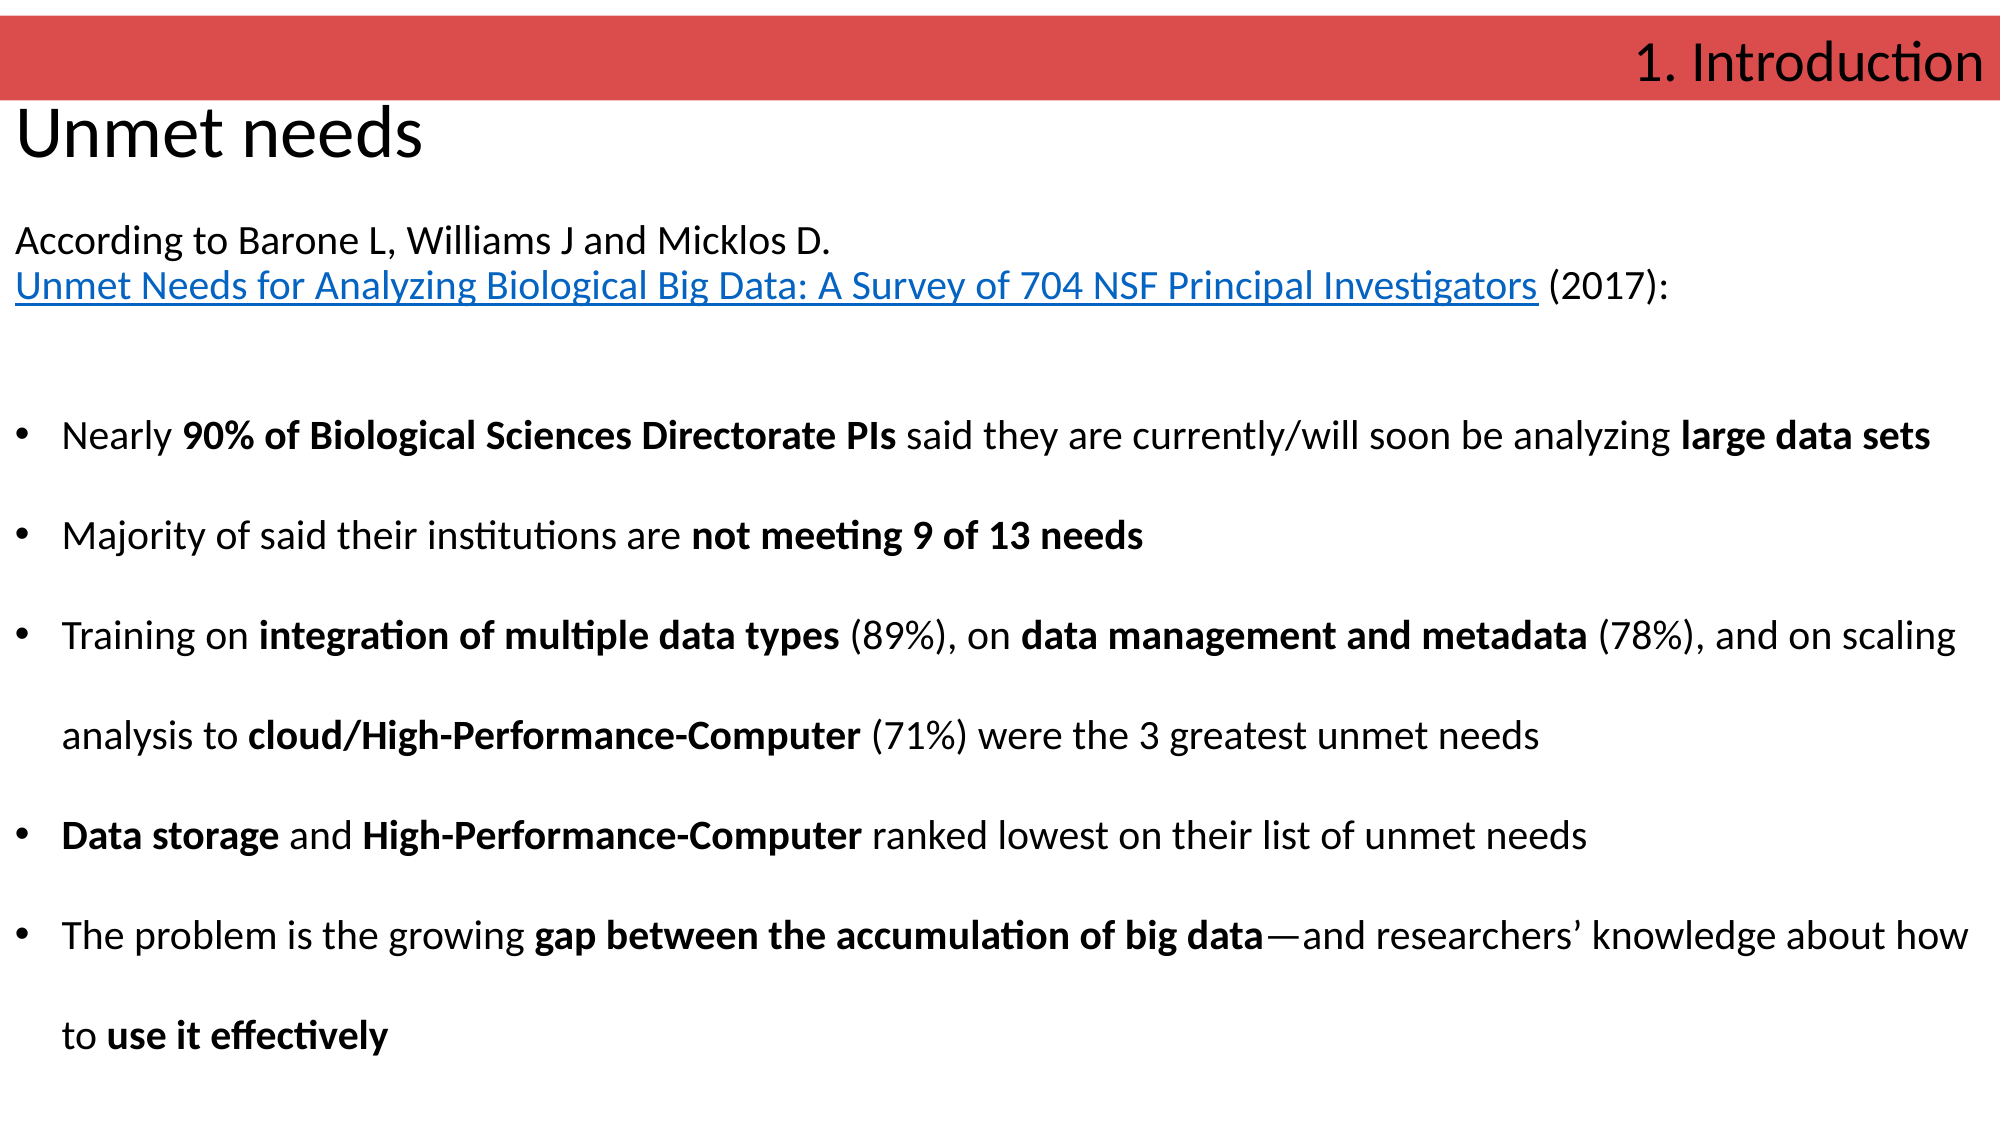

1. Introduction
# Unmet needs According to Barone L, Williams J and Micklos D.  Unmet Needs for Analyzing Biological Big Data: A Survey of 704 NSF Principal Investigators (2017):
Nearly 90% of Biological Sciences Directorate PIs said they are currently/will soon be analyzing large data sets
Majority of said their institutions are not meeting 9 of 13 needs
Training on integration of multiple data types (89%), on data management and metadata (78%), and on scaling analysis to cloud/High-Performance-Computer (71%) were the 3 greatest unmet needs
Data storage and High-Performance-Computer ranked lowest on their list of unmet needs
The problem is the growing gap between the accumulation of big data—and researchers’ knowledge about how to use it effectively